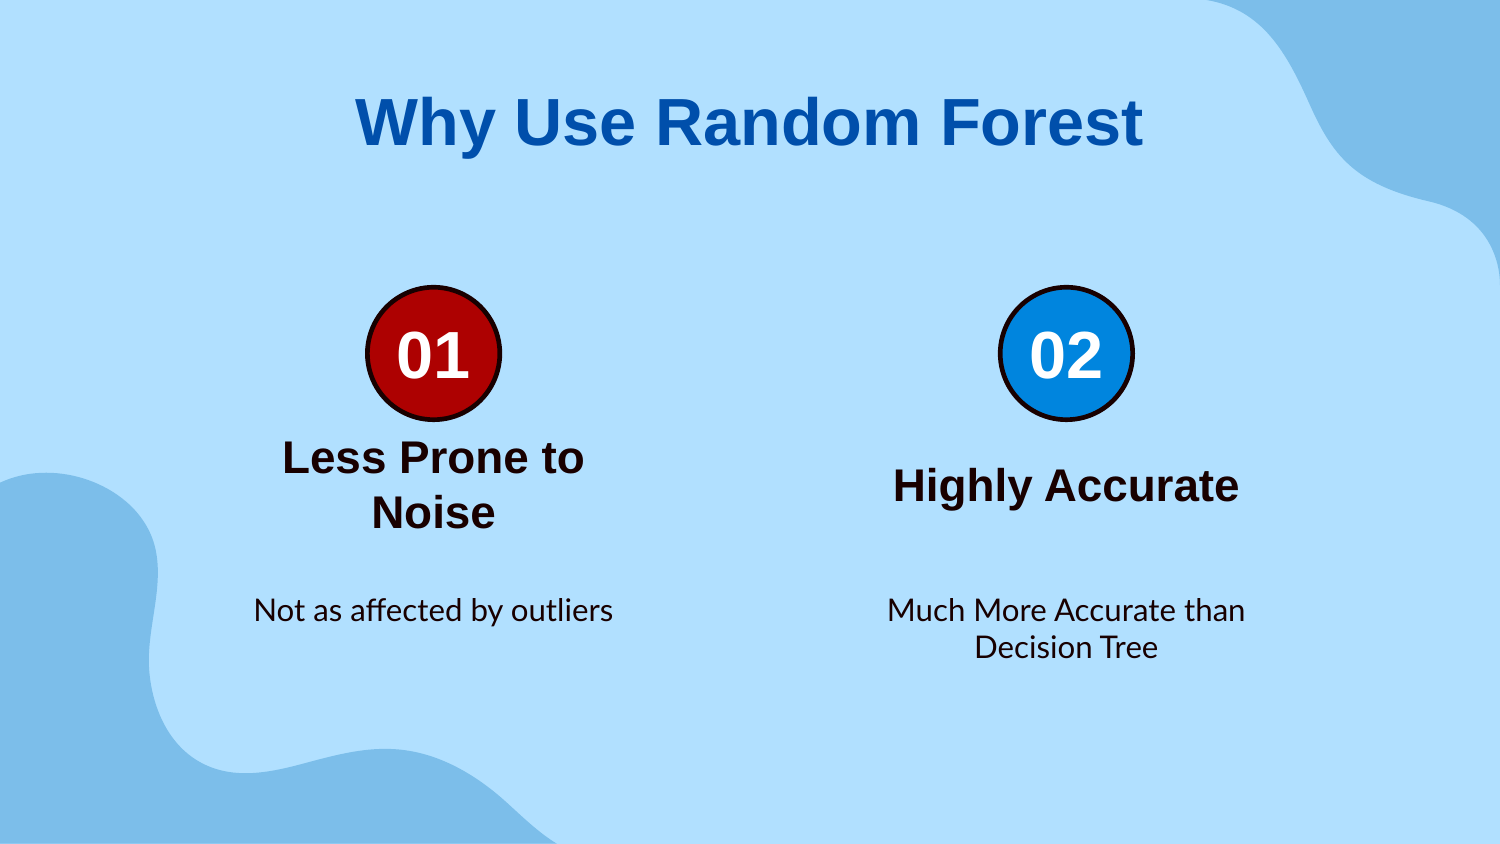

# Why Use Random Forest

01
02
Less Prone to Noise

Highly Accurate

Not as affected by outliers

Much More Accurate than Decision Tree